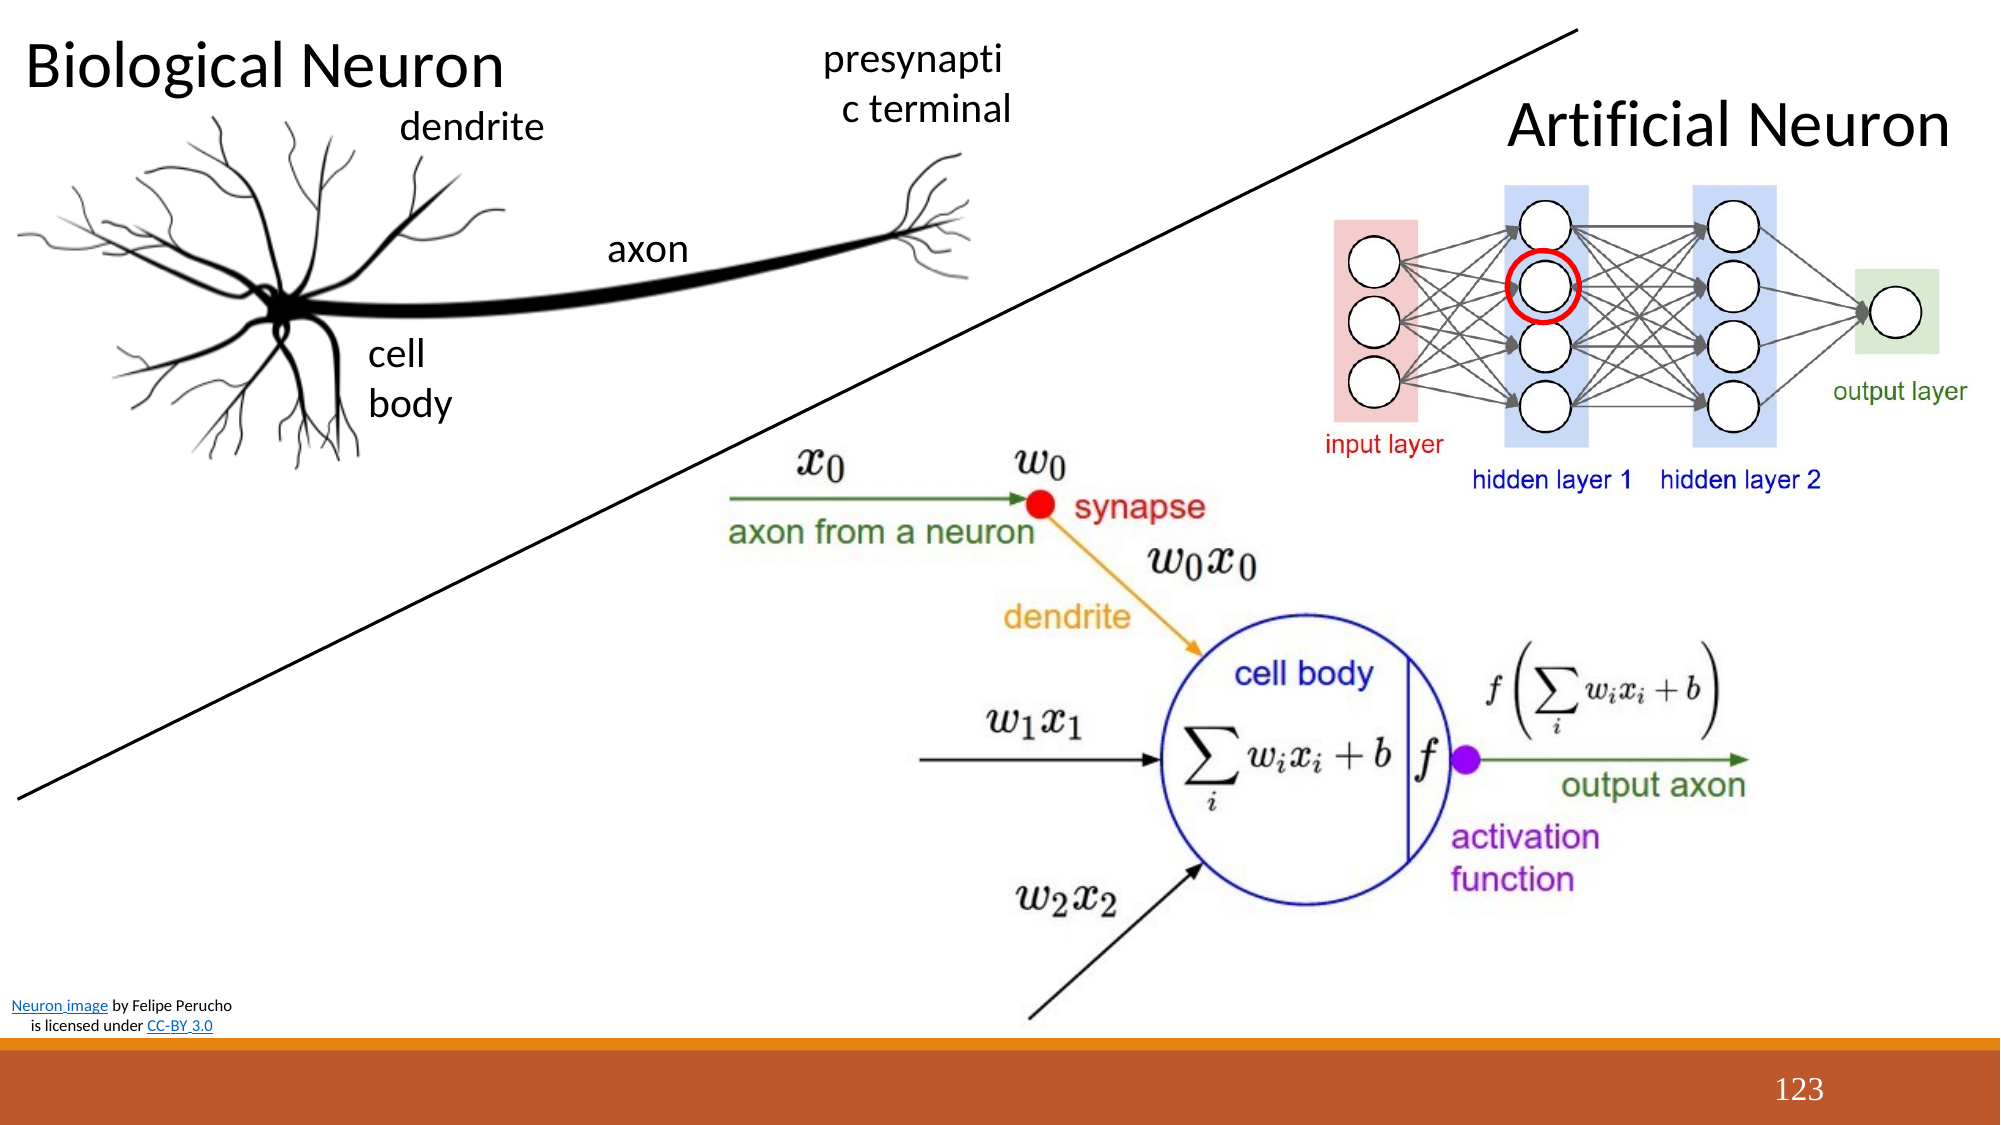

Biological Neuron
dendrite

presynaptic terminal
Artificial Neuron

axon

cell body

Neuron image by Felipe Perucho is licensed under CC-BY 3.0

123